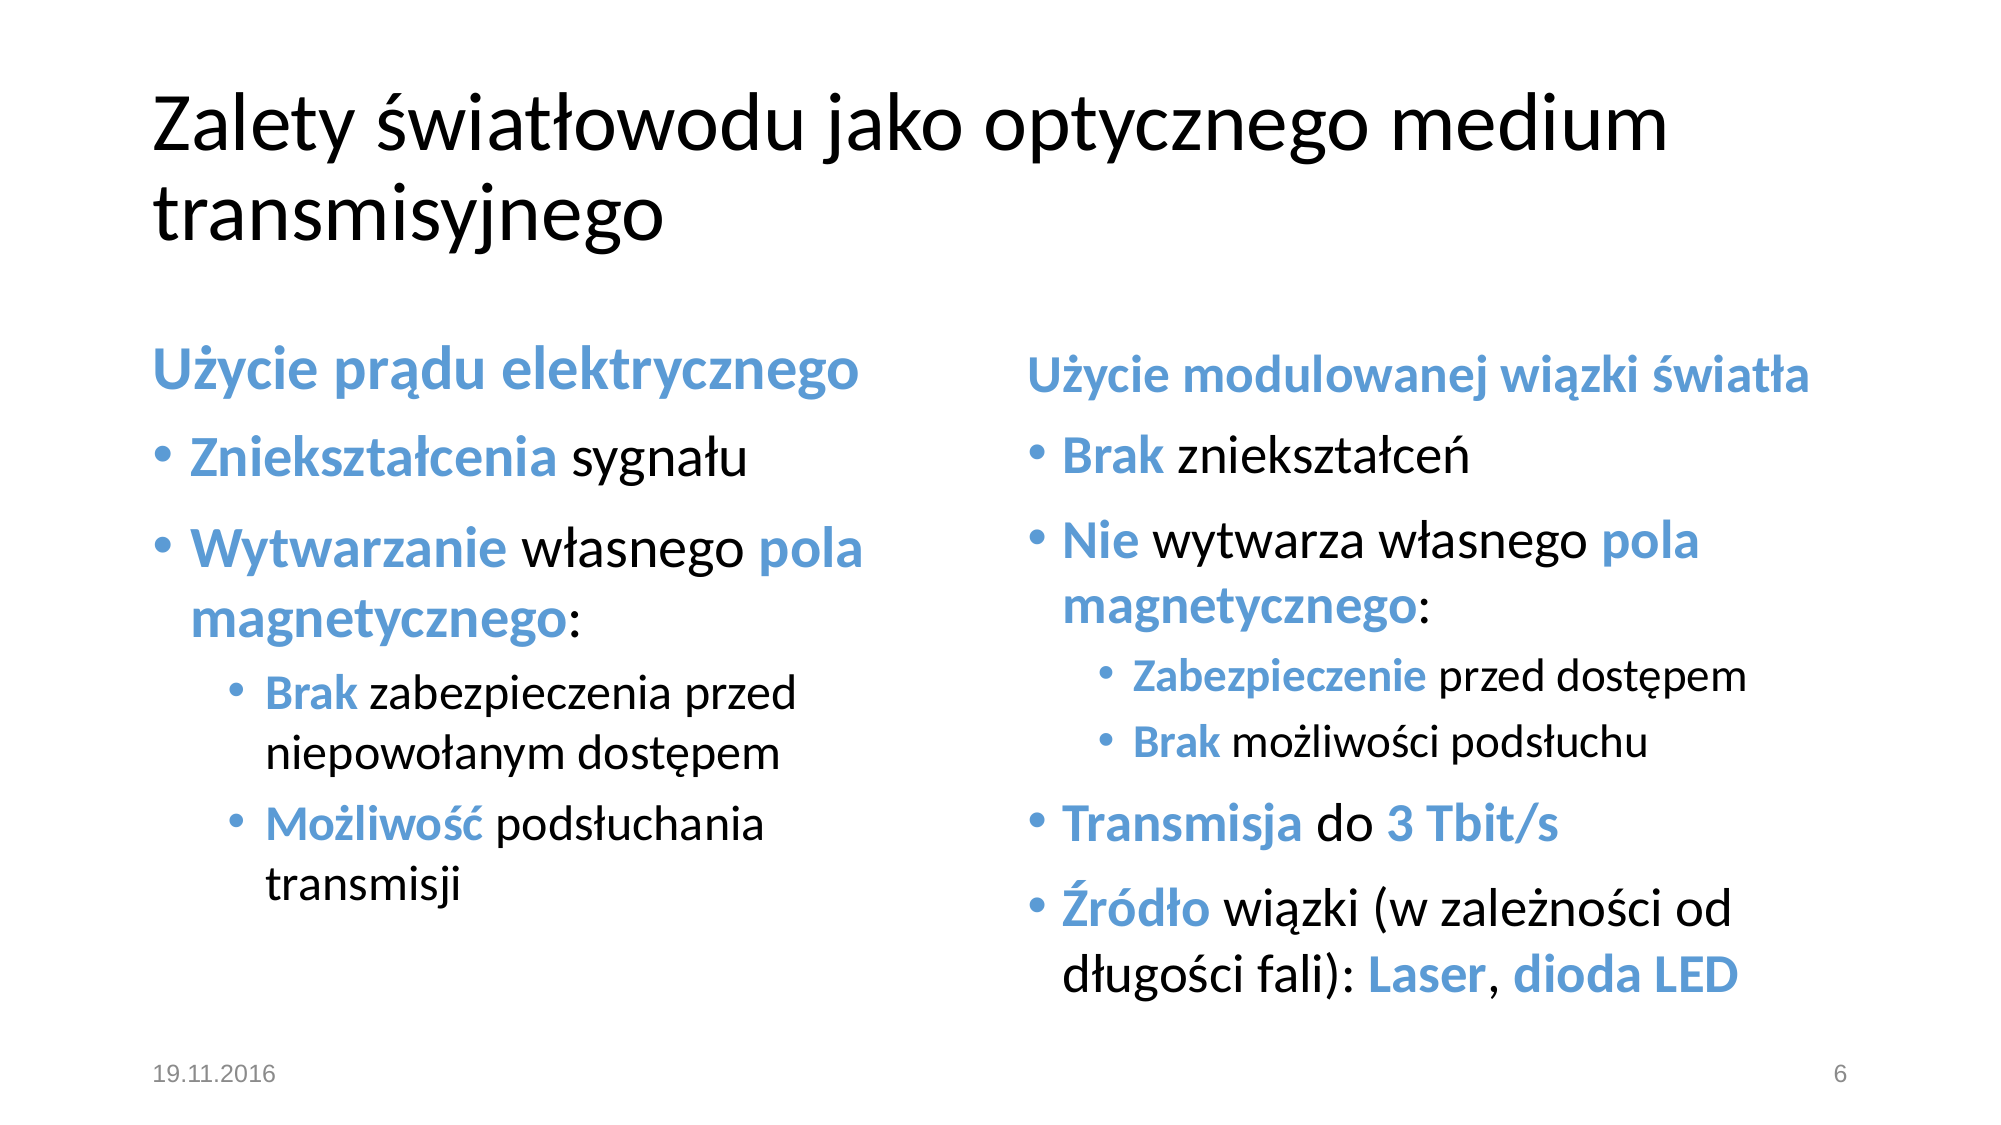

# Zalety światłowodu jako optycznego medium transmisyjnego
Użycie prądu elektrycznego
Użycie modulowanej wiązki światła
Zniekształcenia sygnału
Wytwarzanie własnego pola magnetycznego:
Brak zabezpieczenia przed niepowołanym dostępem
Możliwość podsłuchania transmisji
Brak zniekształceń
Nie wytwarza własnego pola magnetycznego:
Zabezpieczenie przed dostępem
Brak możliwości podsłuchu
Transmisja do 3 Tbit/s
Źródło wiązki (w zależności od długości fali): Laser, dioda LED
19.11.2016
6